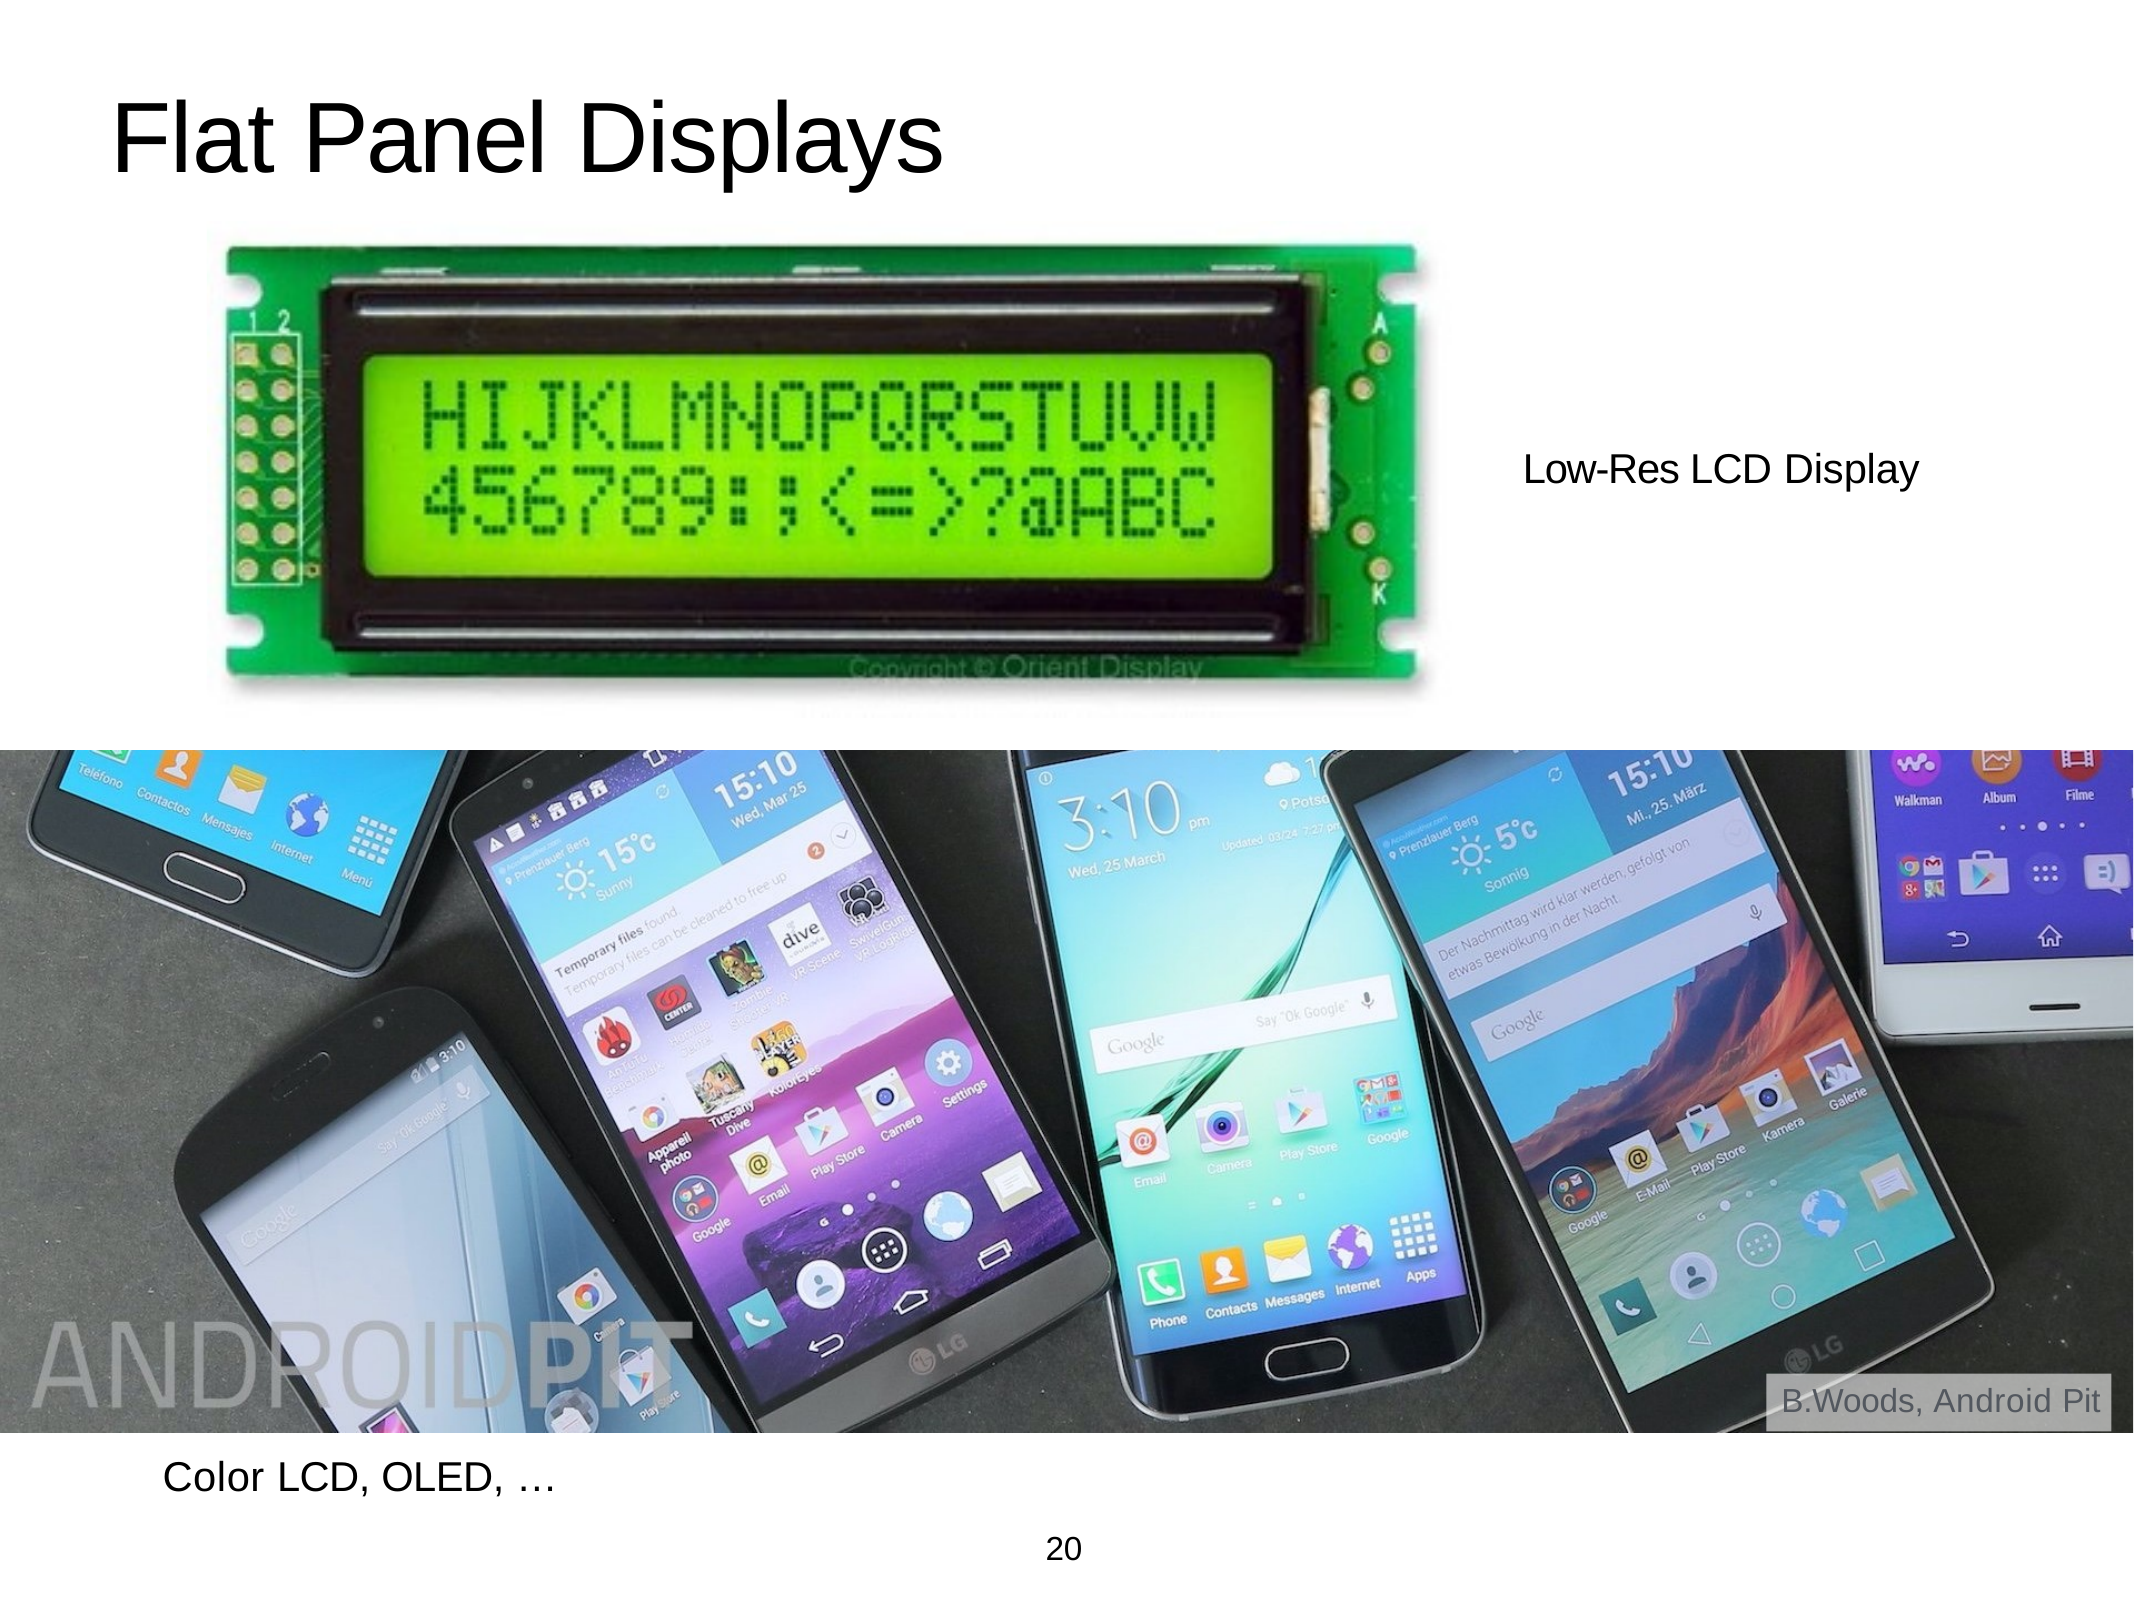

# Flat Panel Displays

Low-Res LCD Display

B.Woods, Android Pit
Color LCD, OLED, …
20